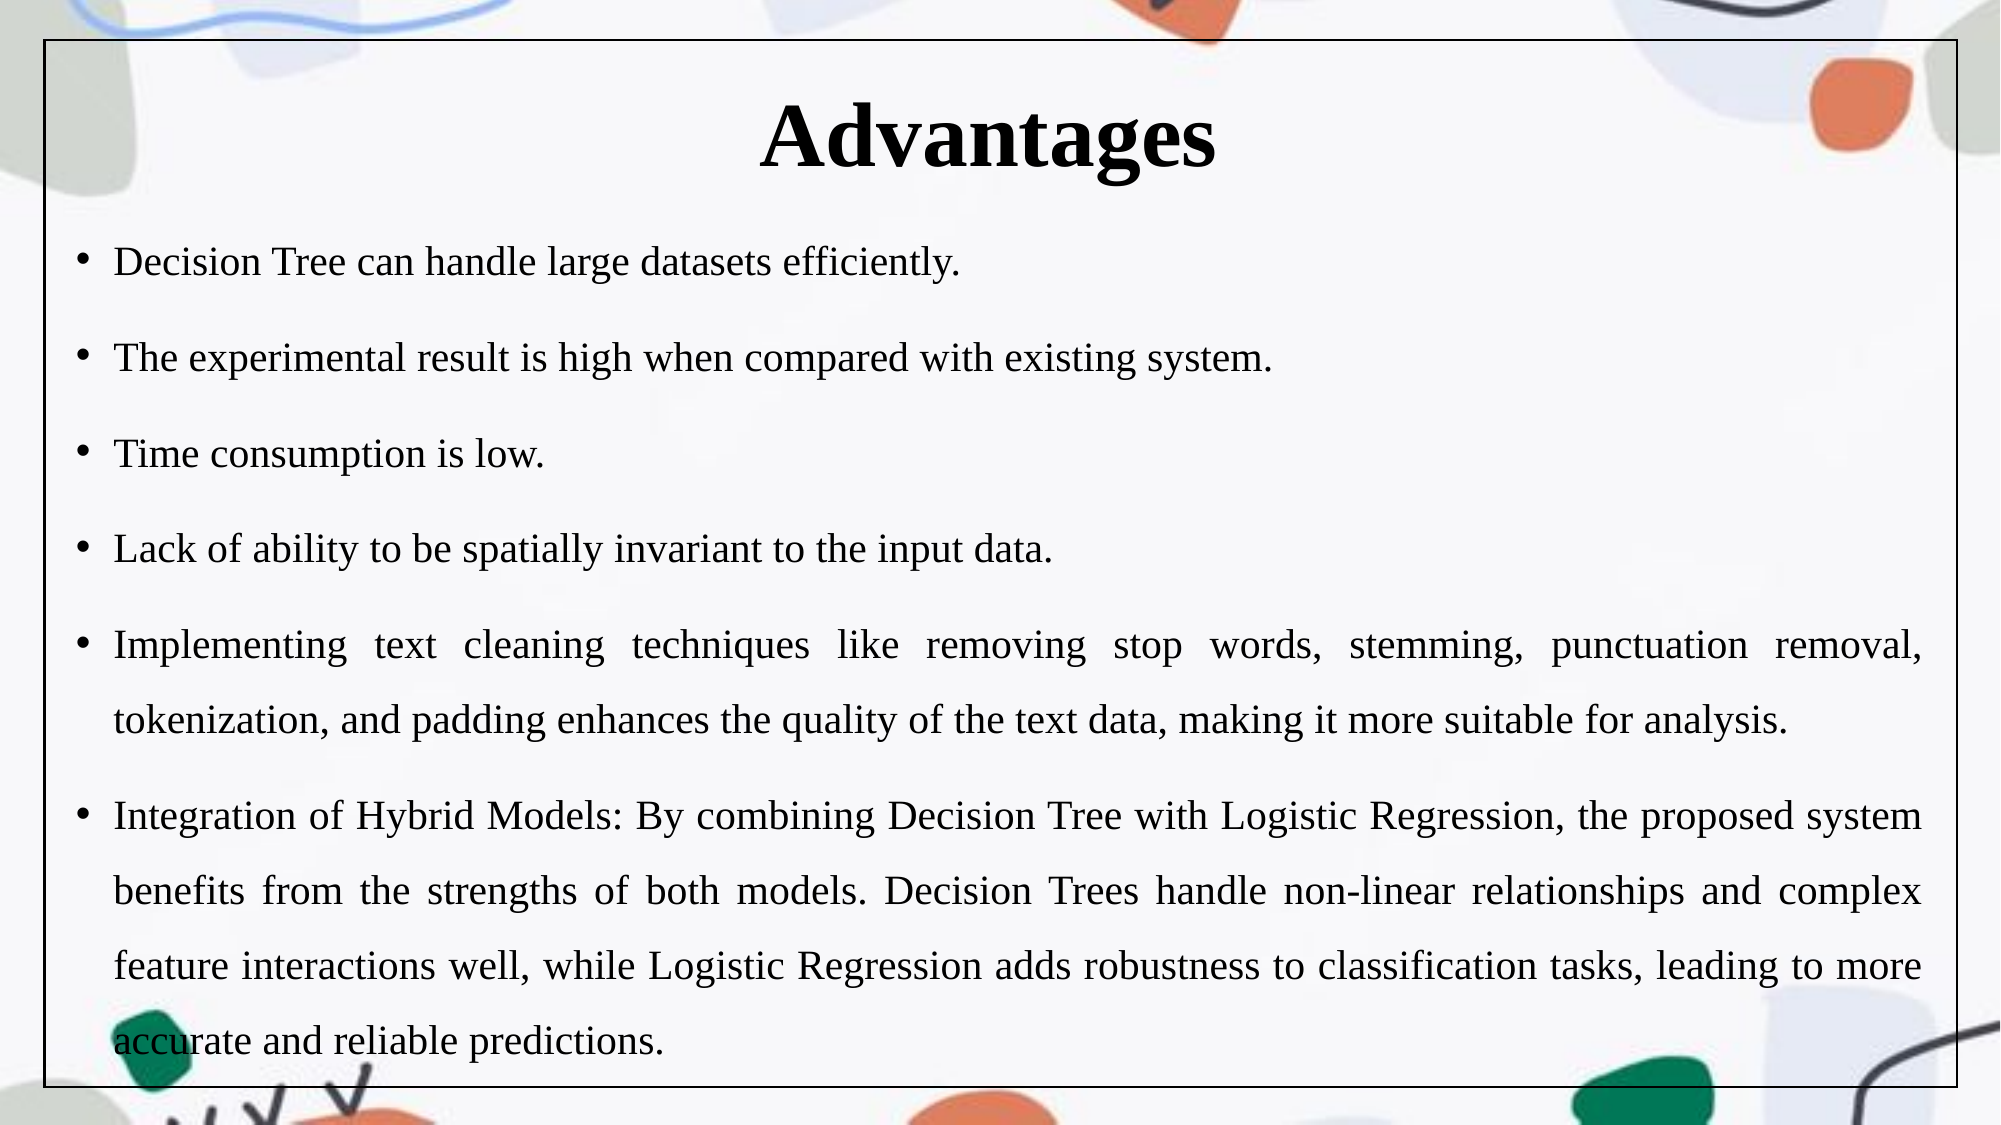

# Advantages
Decision Tree can handle large datasets efficiently.
The experimental result is high when compared with existing system.
Time consumption is low.
Lack of ability to be spatially invariant to the input data.
Implementing text cleaning techniques like removing stop words, stemming, punctuation removal, tokenization, and padding enhances the quality of the text data, making it more suitable for analysis.
Integration of Hybrid Models: By combining Decision Tree with Logistic Regression, the proposed system benefits from the strengths of both models. Decision Trees handle non-linear relationships and complex feature interactions well, while Logistic Regression adds robustness to classification tasks, leading to more accurate and reliable predictions.